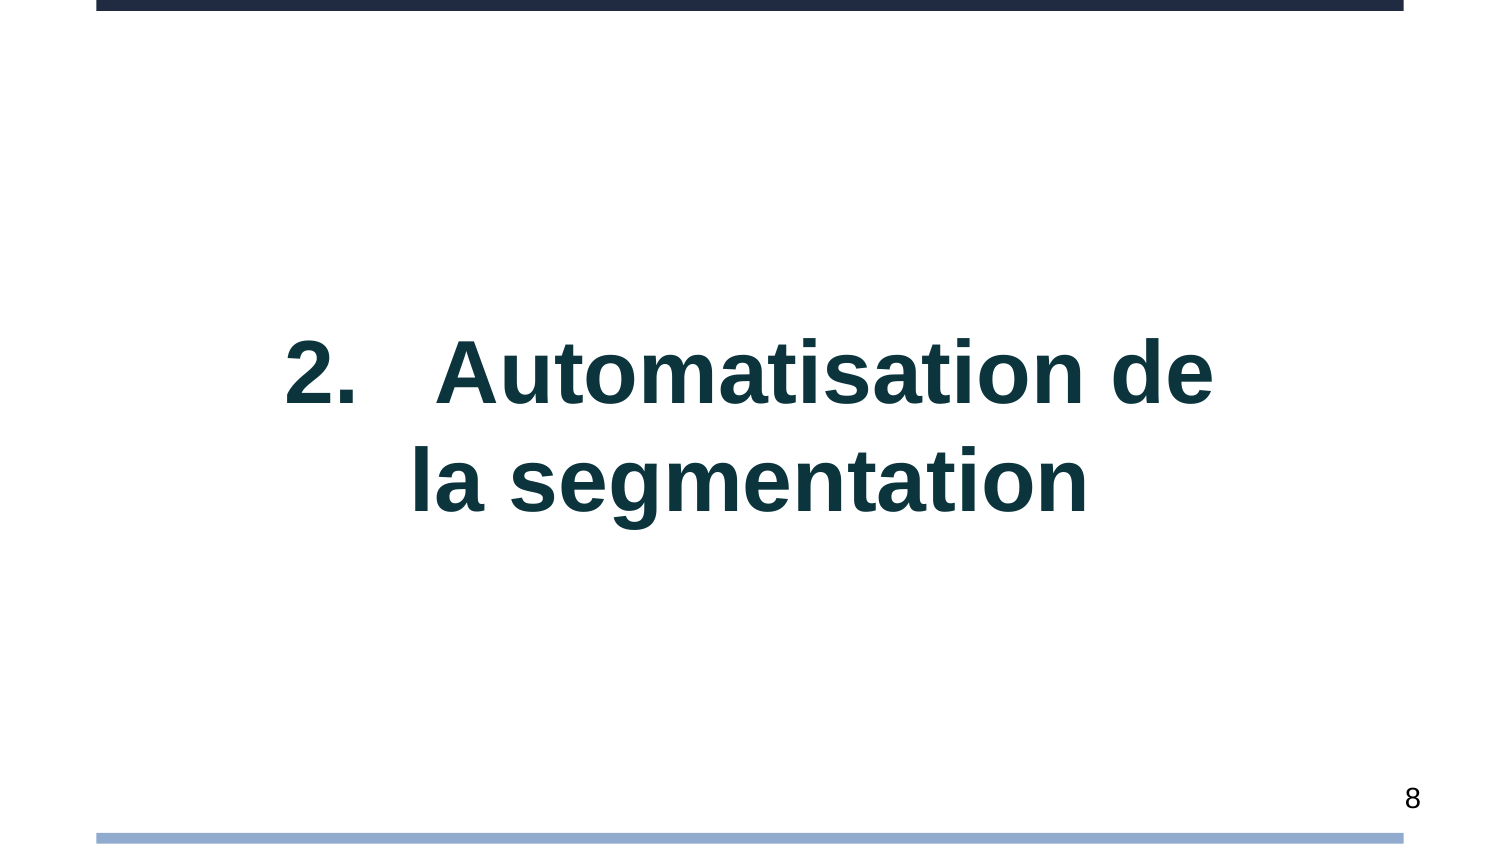

# 2.	Automatisation de la segmentation
8